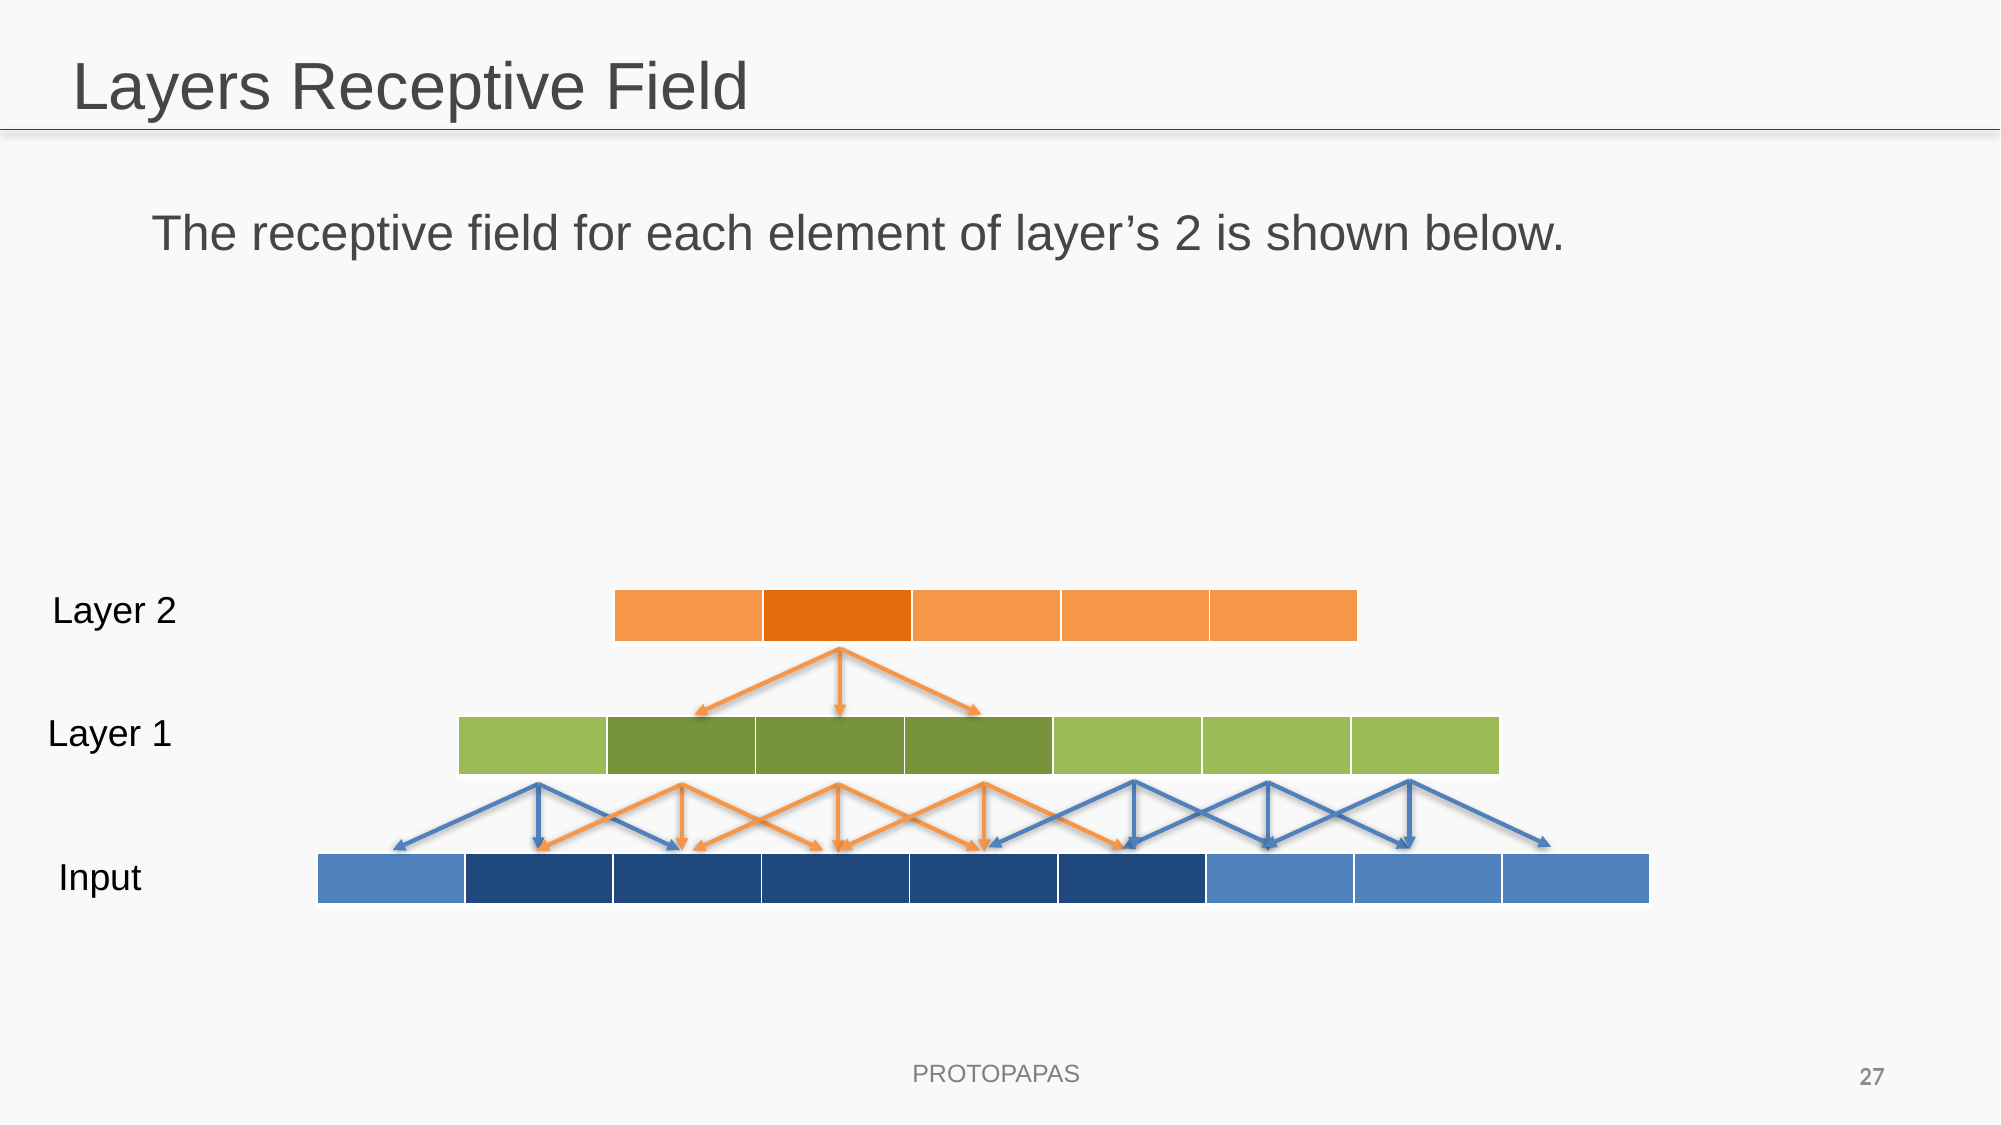

# Layers Receptive Field
The receptive field for each element of layer’s 2 is shown below.
Layer 2
|  |  |  |  |  |
| --- | --- | --- | --- | --- |
Layer 1
|  |  |  |  |  |  |  |
| --- | --- | --- | --- | --- | --- | --- |
 Input
|  |  |  |  |  |  |  |  |  |
| --- | --- | --- | --- | --- | --- | --- | --- | --- |
Protopapas
27